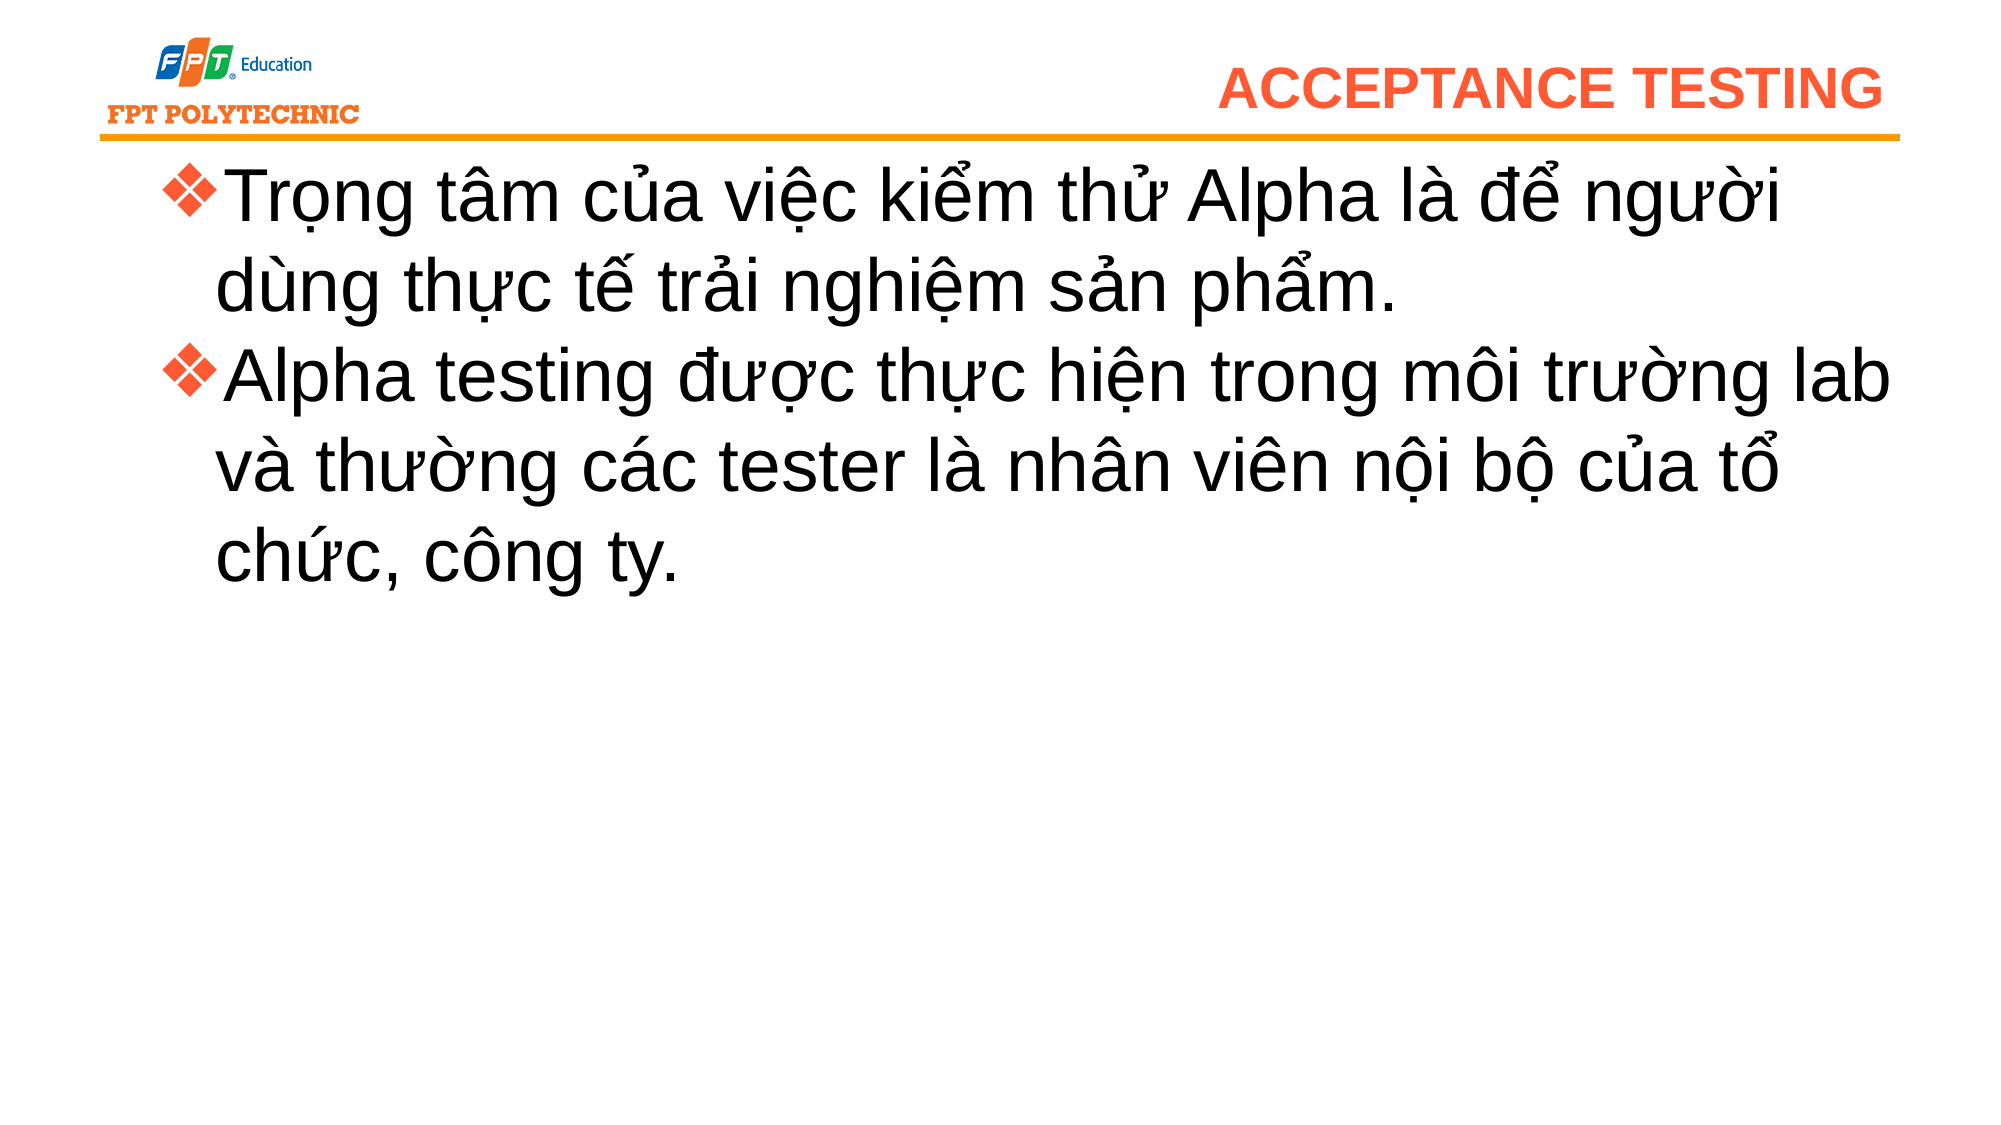

# acceptance testing
Trọng tâm của việc kiểm thử Alpha là để người dùng thực tế trải nghiệm sản phẩm.
Alpha testing được thực hiện trong môi trường lab và thường các tester là nhân viên nội bộ của tổ chức, công ty.